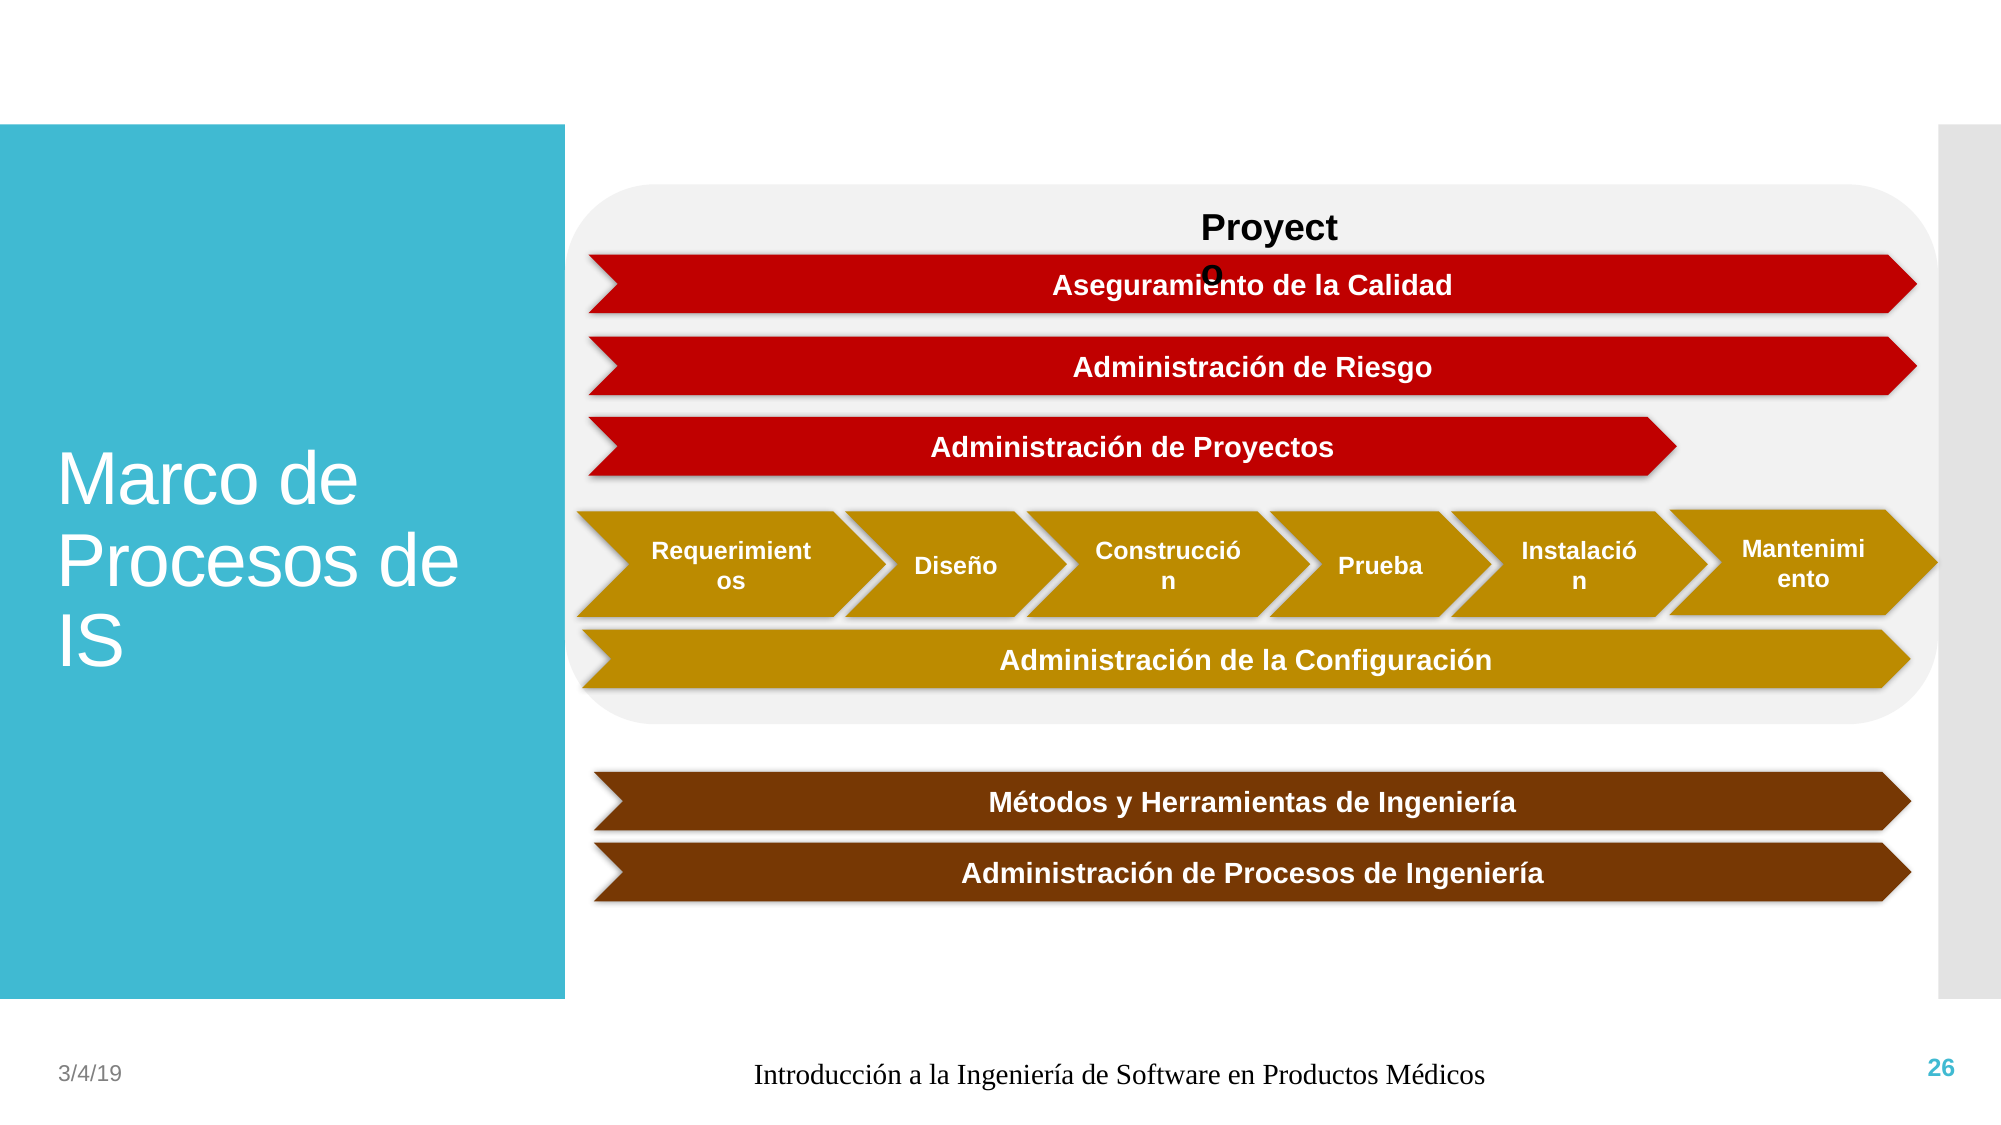

# Marco de Procesos de IS

Proyecto
Aseguramiento de la Calidad
Administración de Riesgo
Administración de Proyectos
Mantenimiento
Requerimientos
Diseño
Construcción
Prueba
Instalación
Administración de la Configuración
Métodos y Herramientas de Ingeniería
Administración de Procesos de Ingeniería
26
3/4/19
Introducción a la Ingeniería de Software en Productos Médicos